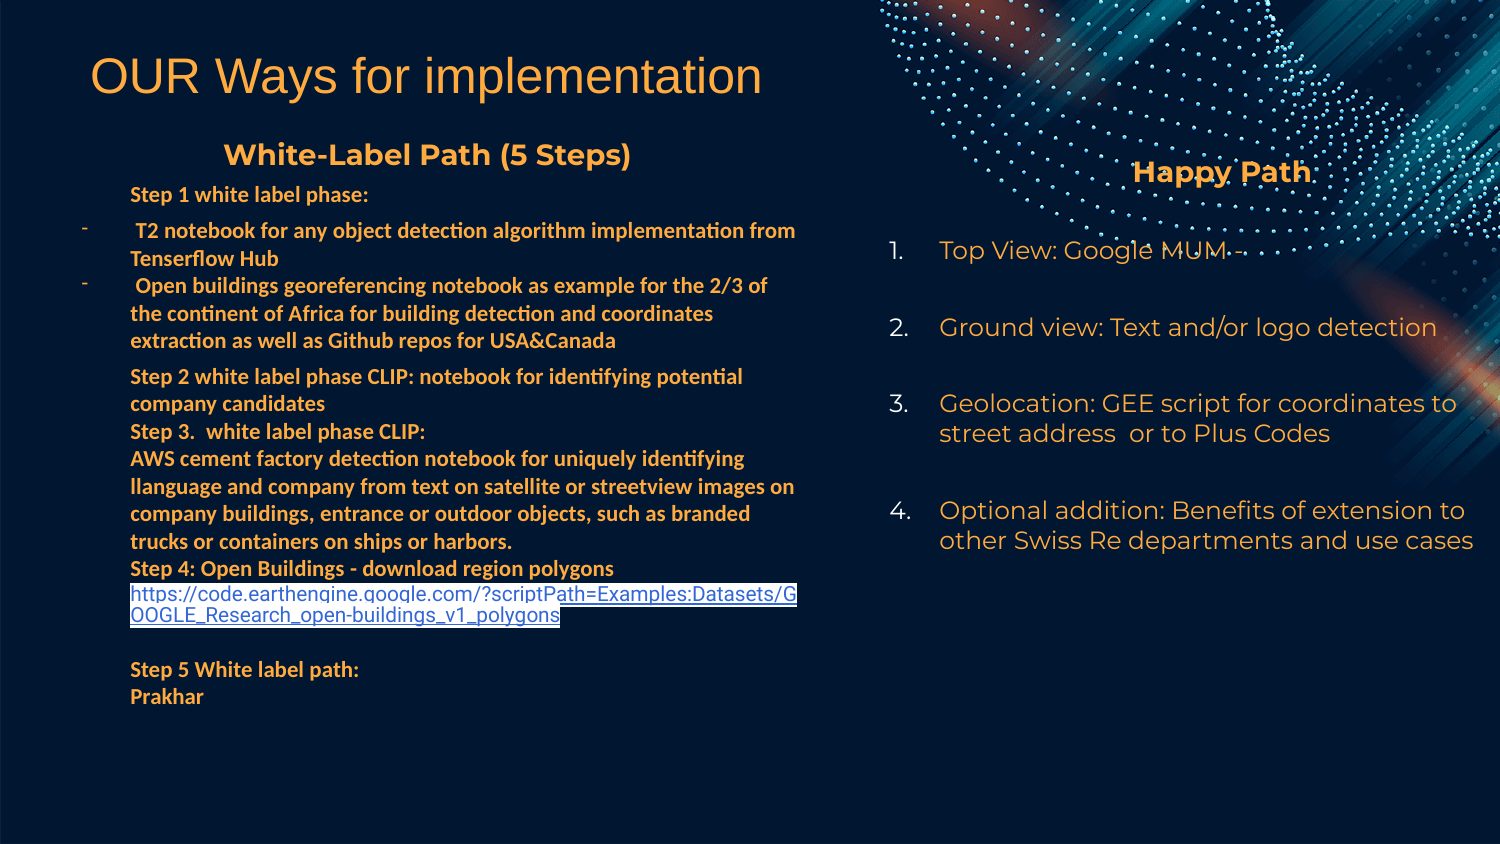

# OUR Ways for implementation
White-Label Path (5 Steps)
Step 1 white label phase:
 T2 notebook for any object detection algorithm implementation from Tenserflow Hub
 Open buildings georeferencing notebook as example for the 2/3 of the continent of Africa for building detection and coordinates extraction as well as Github repos for USA&Canada
Step 2 white label phase CLIP: notebook for identifying potential company candidates
Step 3.  white label phase CLIP:
AWS cement factory detection notebook for uniquely identifying llanguage and company from text on satellite or streetview images on company buildings, entrance or outdoor objects, such as branded trucks or containers on ships or harbors.
Step 4: Open Buildings - download region polygons
https://code.earthengine.google.com/?scriptPath=Examples:Datasets/GOOGLE_Research_open-buildings_v1_polygons

Step 5 White label path:
Prakhar
Happy Path

Top View: Google MUM -

Ground view: Text and/or logo detection

Geolocation: GEE script for coordinates to street address  or to Plus Codes

Optional addition: Benefits of extension to other Swiss Re departments and use cases